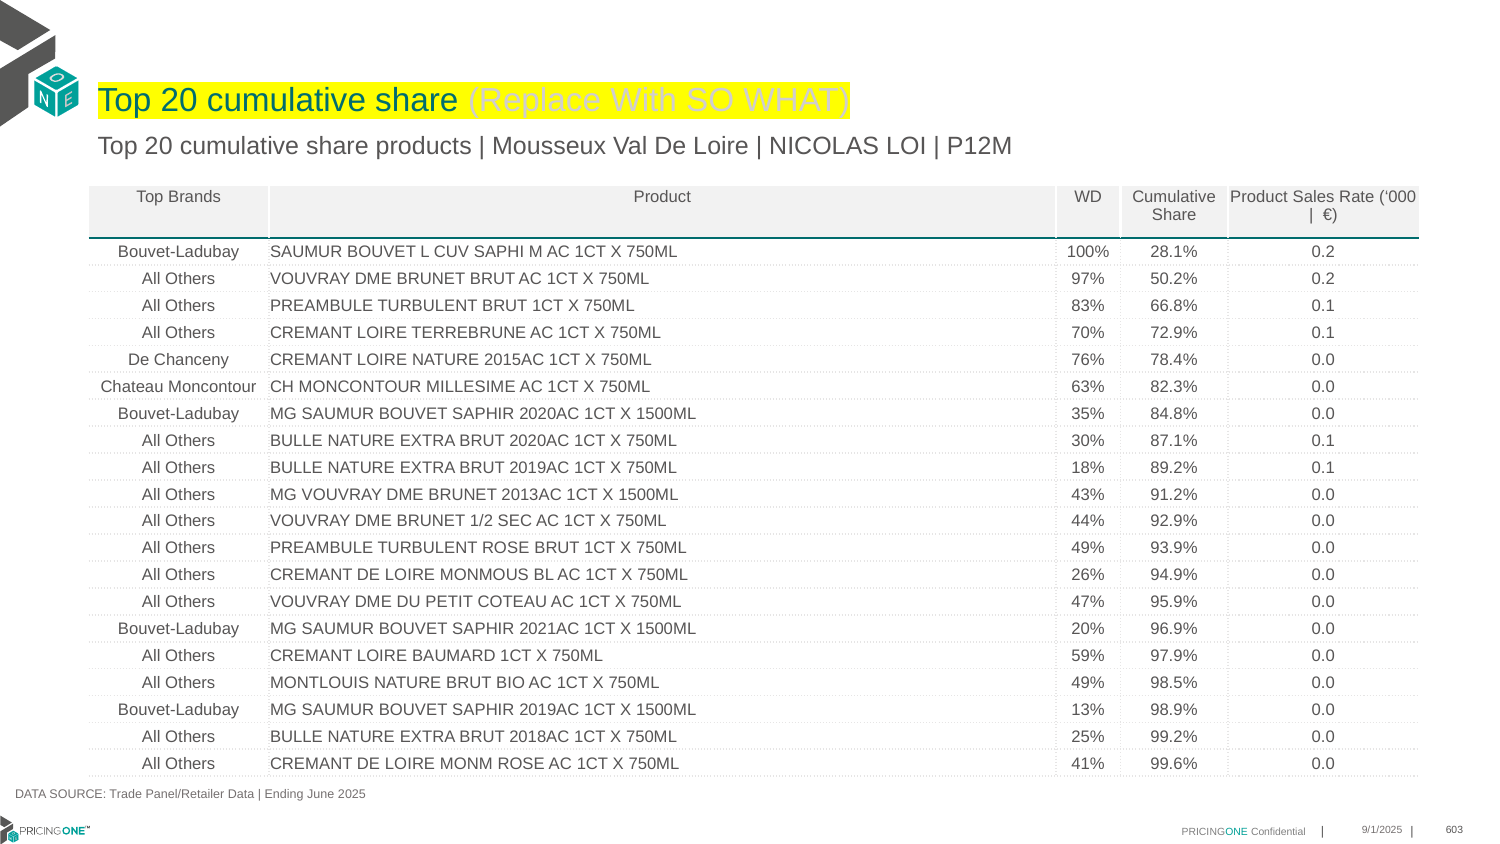

# Top 20 cumulative share (Replace With SO WHAT)
Top 20 cumulative share products | Mousseux Val De Loire | NICOLAS LOI | P12M
| Top Brands | Product | WD | Cumulative Share | Product Sales Rate (‘000 | €) |
| --- | --- | --- | --- | --- |
| Bouvet-Ladubay | SAUMUR BOUVET L CUV SAPHI M AC 1CT X 750ML | 100% | 28.1% | 0.2 |
| All Others | VOUVRAY DME BRUNET BRUT AC 1CT X 750ML | 97% | 50.2% | 0.2 |
| All Others | PREAMBULE TURBULENT BRUT 1CT X 750ML | 83% | 66.8% | 0.1 |
| All Others | CREMANT LOIRE TERREBRUNE AC 1CT X 750ML | 70% | 72.9% | 0.1 |
| De Chanceny | CREMANT LOIRE NATURE 2015AC 1CT X 750ML | 76% | 78.4% | 0.0 |
| Chateau Moncontour | CH MONCONTOUR MILLESIME AC 1CT X 750ML | 63% | 82.3% | 0.0 |
| Bouvet-Ladubay | MG SAUMUR BOUVET SAPHIR 2020AC 1CT X 1500ML | 35% | 84.8% | 0.0 |
| All Others | BULLE NATURE EXTRA BRUT 2020AC 1CT X 750ML | 30% | 87.1% | 0.1 |
| All Others | BULLE NATURE EXTRA BRUT 2019AC 1CT X 750ML | 18% | 89.2% | 0.1 |
| All Others | MG VOUVRAY DME BRUNET 2013AC 1CT X 1500ML | 43% | 91.2% | 0.0 |
| All Others | VOUVRAY DME BRUNET 1/2 SEC AC 1CT X 750ML | 44% | 92.9% | 0.0 |
| All Others | PREAMBULE TURBULENT ROSE BRUT 1CT X 750ML | 49% | 93.9% | 0.0 |
| All Others | CREMANT DE LOIRE MONMOUS BL AC 1CT X 750ML | 26% | 94.9% | 0.0 |
| All Others | VOUVRAY DME DU PETIT COTEAU AC 1CT X 750ML | 47% | 95.9% | 0.0 |
| Bouvet-Ladubay | MG SAUMUR BOUVET SAPHIR 2021AC 1CT X 1500ML | 20% | 96.9% | 0.0 |
| All Others | CREMANT LOIRE BAUMARD 1CT X 750ML | 59% | 97.9% | 0.0 |
| All Others | MONTLOUIS NATURE BRUT BIO AC 1CT X 750ML | 49% | 98.5% | 0.0 |
| Bouvet-Ladubay | MG SAUMUR BOUVET SAPHIR 2019AC 1CT X 1500ML | 13% | 98.9% | 0.0 |
| All Others | BULLE NATURE EXTRA BRUT 2018AC 1CT X 750ML | 25% | 99.2% | 0.0 |
| All Others | CREMANT DE LOIRE MONM ROSE AC 1CT X 750ML | 41% | 99.6% | 0.0 |
DATA SOURCE: Trade Panel/Retailer Data | Ending June 2025

9/1/2025
603